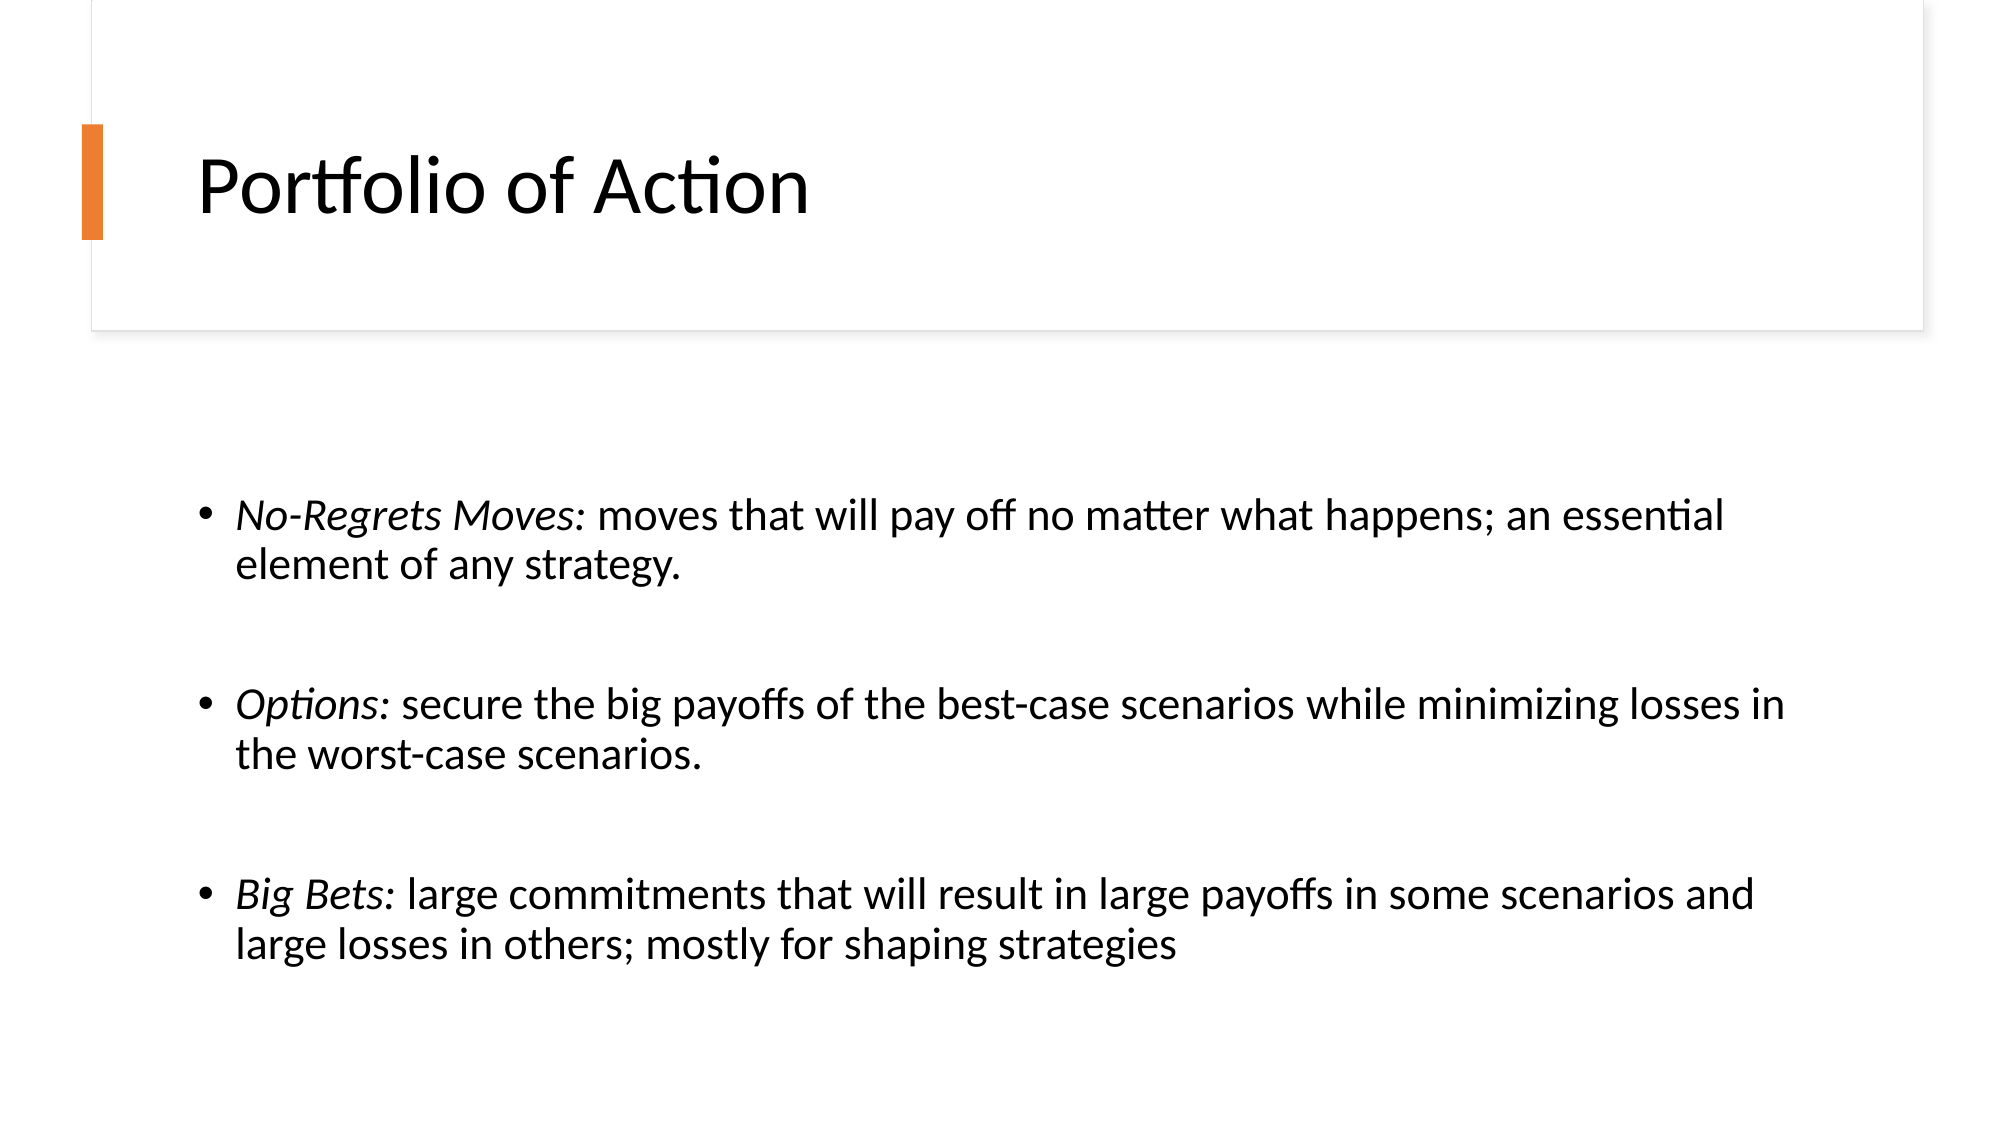

# Portfolio of Action

No-Regrets Moves: moves that will pay off no matter what happens; an essential element of any strategy.

Options: secure the big payoffs of the best-case scenarios while minimizing losses in the worst-case scenarios.

Big Bets: large commitments that will result in large payoffs in some scenarios and large losses in others; mostly for shaping strategies